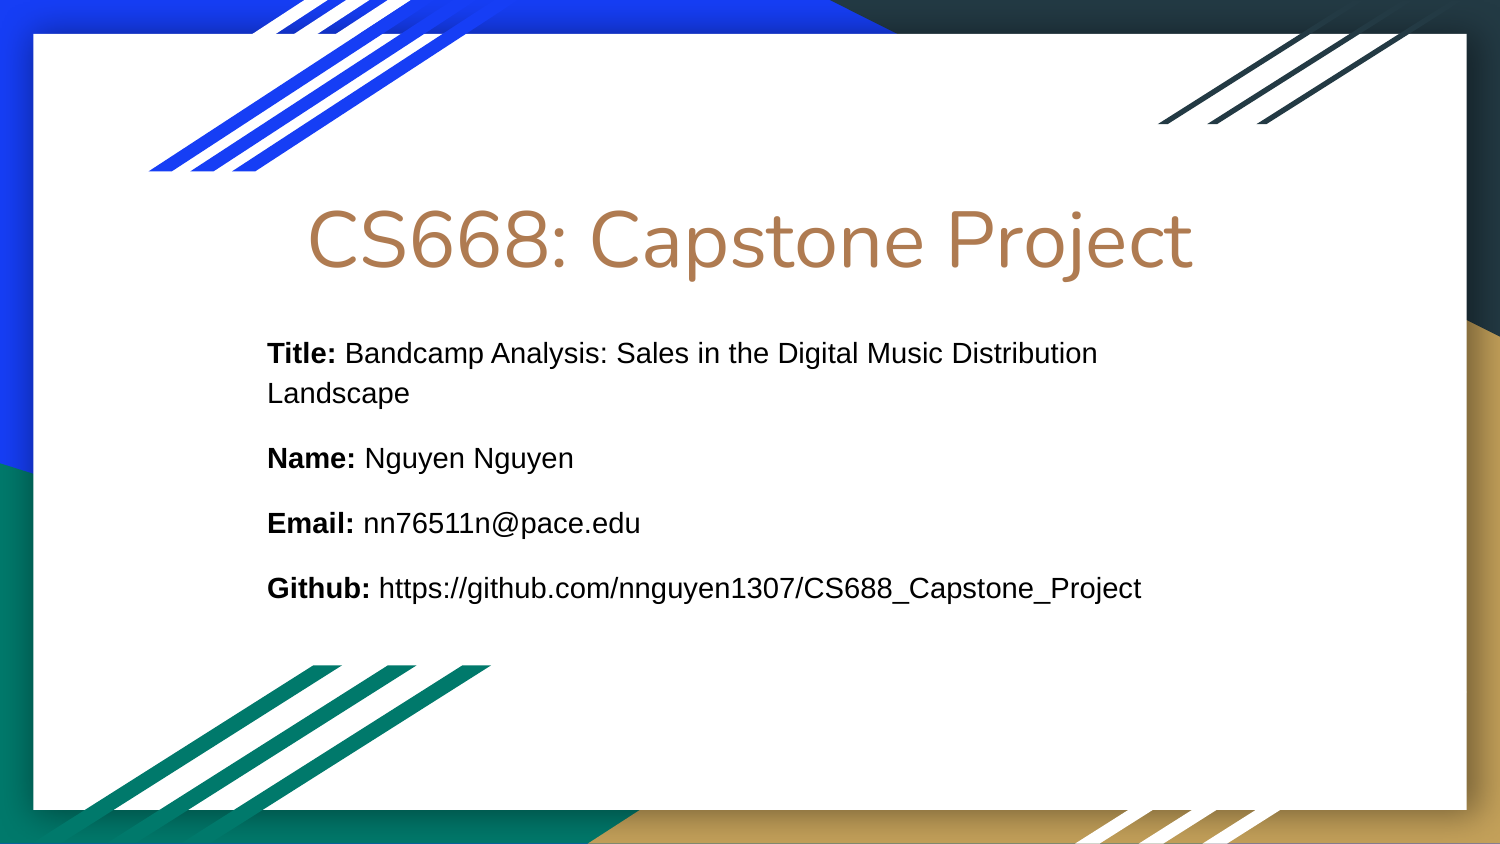

# CS668: Capstone Project
Title: Bandcamp Analysis: Sales in the Digital Music Distribution Landscape
Name: Nguyen Nguyen
Email: nn76511n@pace.edu
Github: https://github.com/nnguyen1307/CS688_Capstone_Project